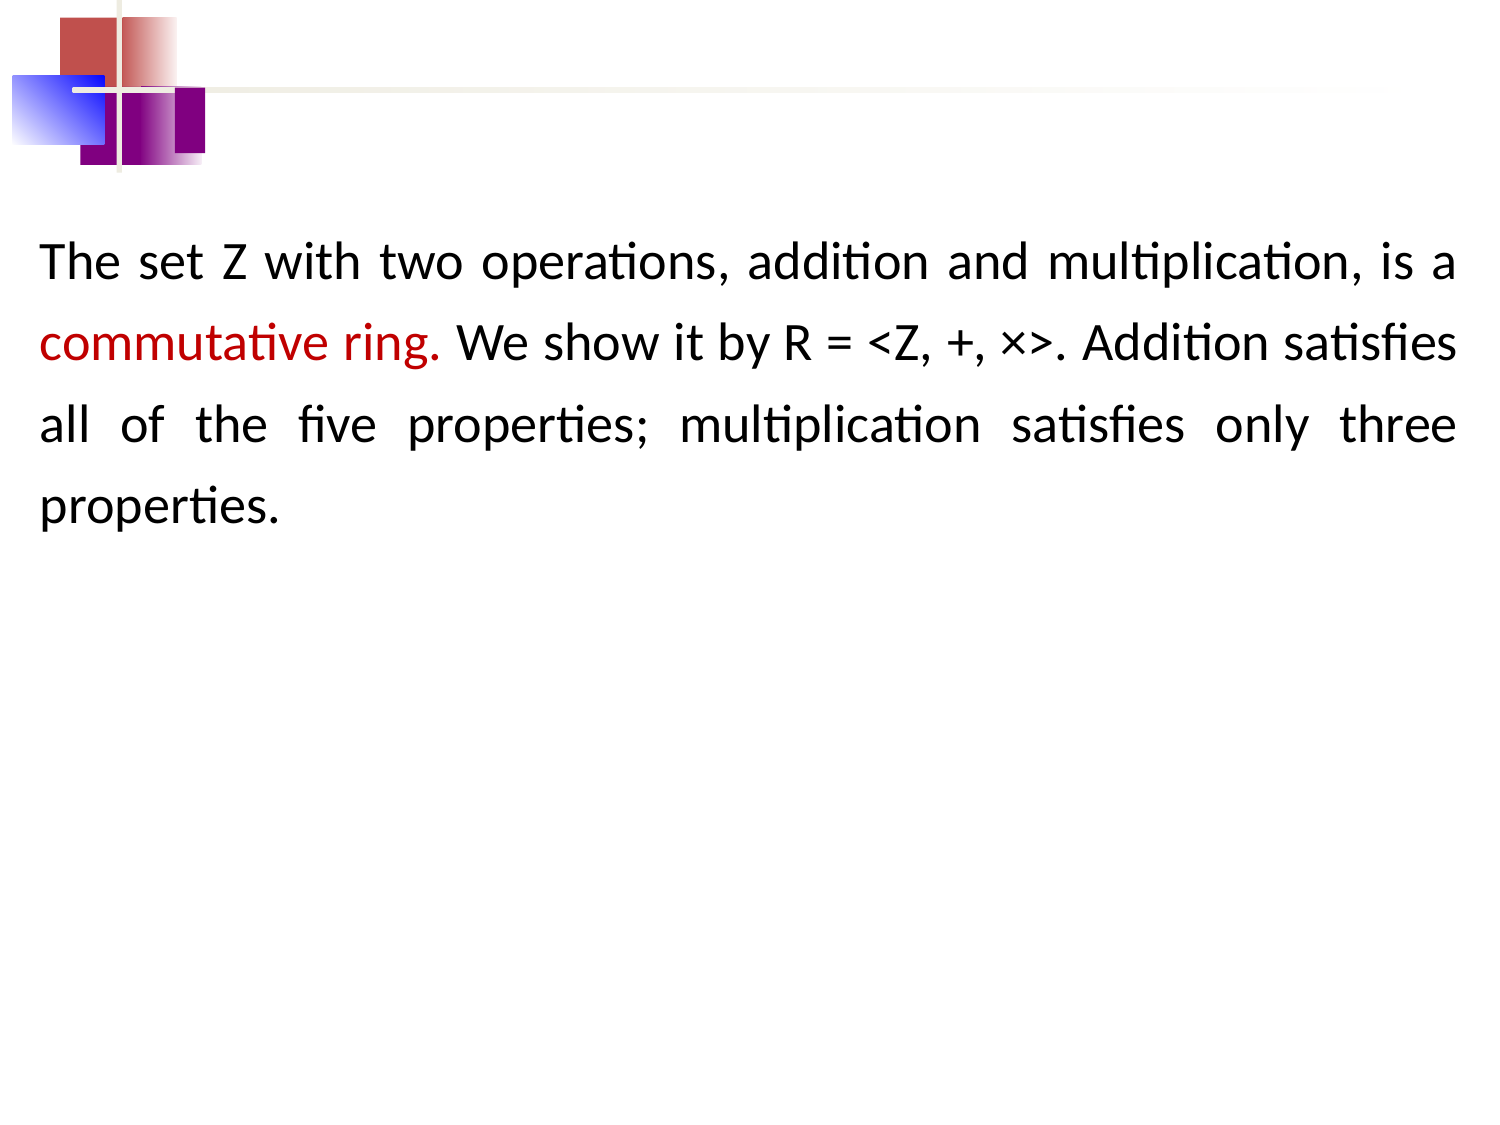

The set Z with two operations, addition and multiplication, is a commutative ring. We show it by R = <Z, +, ×>. Addition satisfies all of the five properties; multiplication satisfies only three properties.